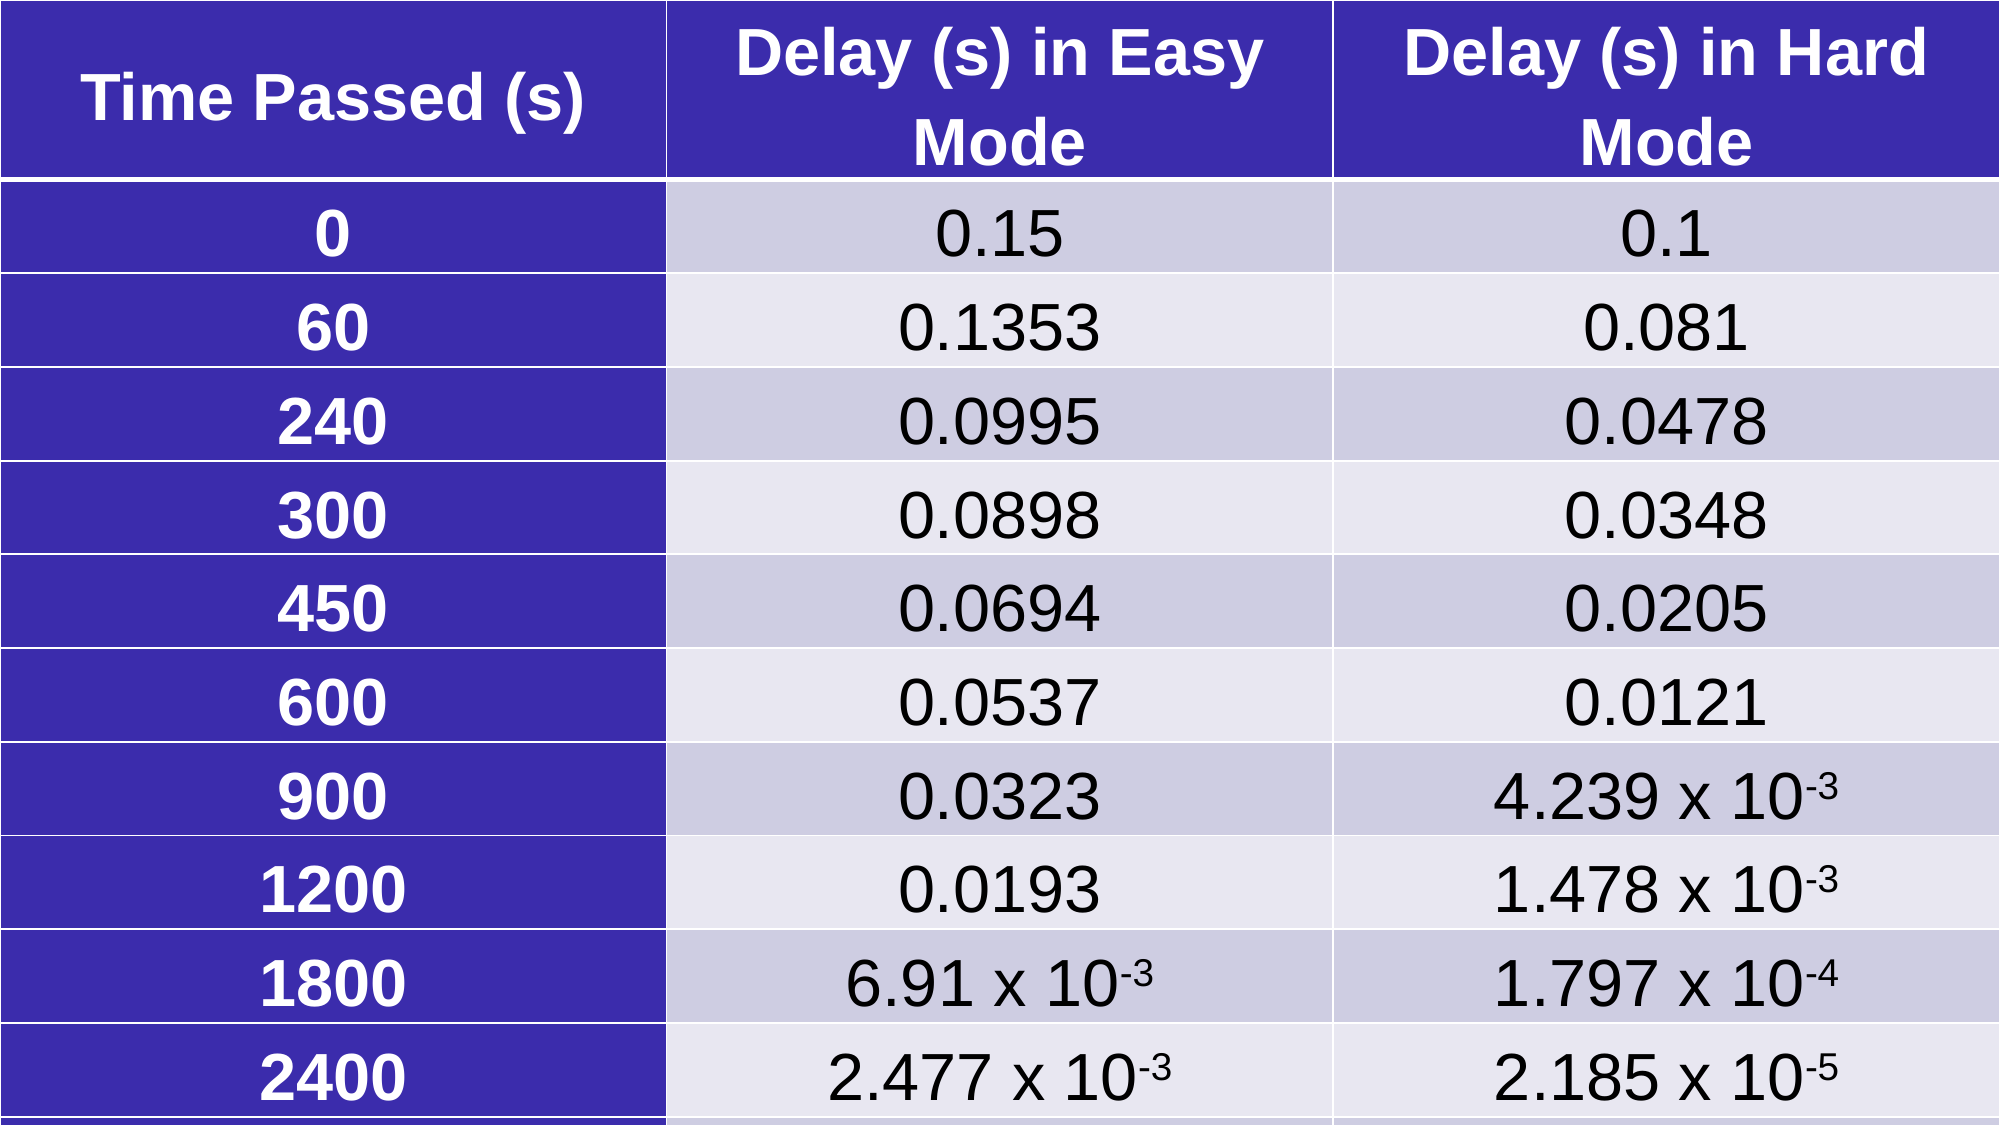

| Time Passed (s) | Delay (s) in Easy Mode | Delay (s) in Hard Mode |
| --- | --- | --- |
| 0 | 0.15 | 0.1 |
| 60 | 0.1353 | 0.081 |
| 240 | 0.0995 | 0.0478 |
| 300 | 0.0898 | 0.0348 |
| 450 | 0.0694 | 0.0205 |
| 600 | 0.0537 | 0.0121 |
| 900 | 0.0323 | 4.239 x 10-3 |
| 1200 | 0.0193 | 1.478 x 10-3 |
| 1800 | 6.91 x 10-3 | 1.797 x 10-4 |
| 2400 | 2.477 x 10-3 | 2.185 x 10-5 |
| 3600 | 3.184 x 10-4 | 3.229 x 10-7 |
14